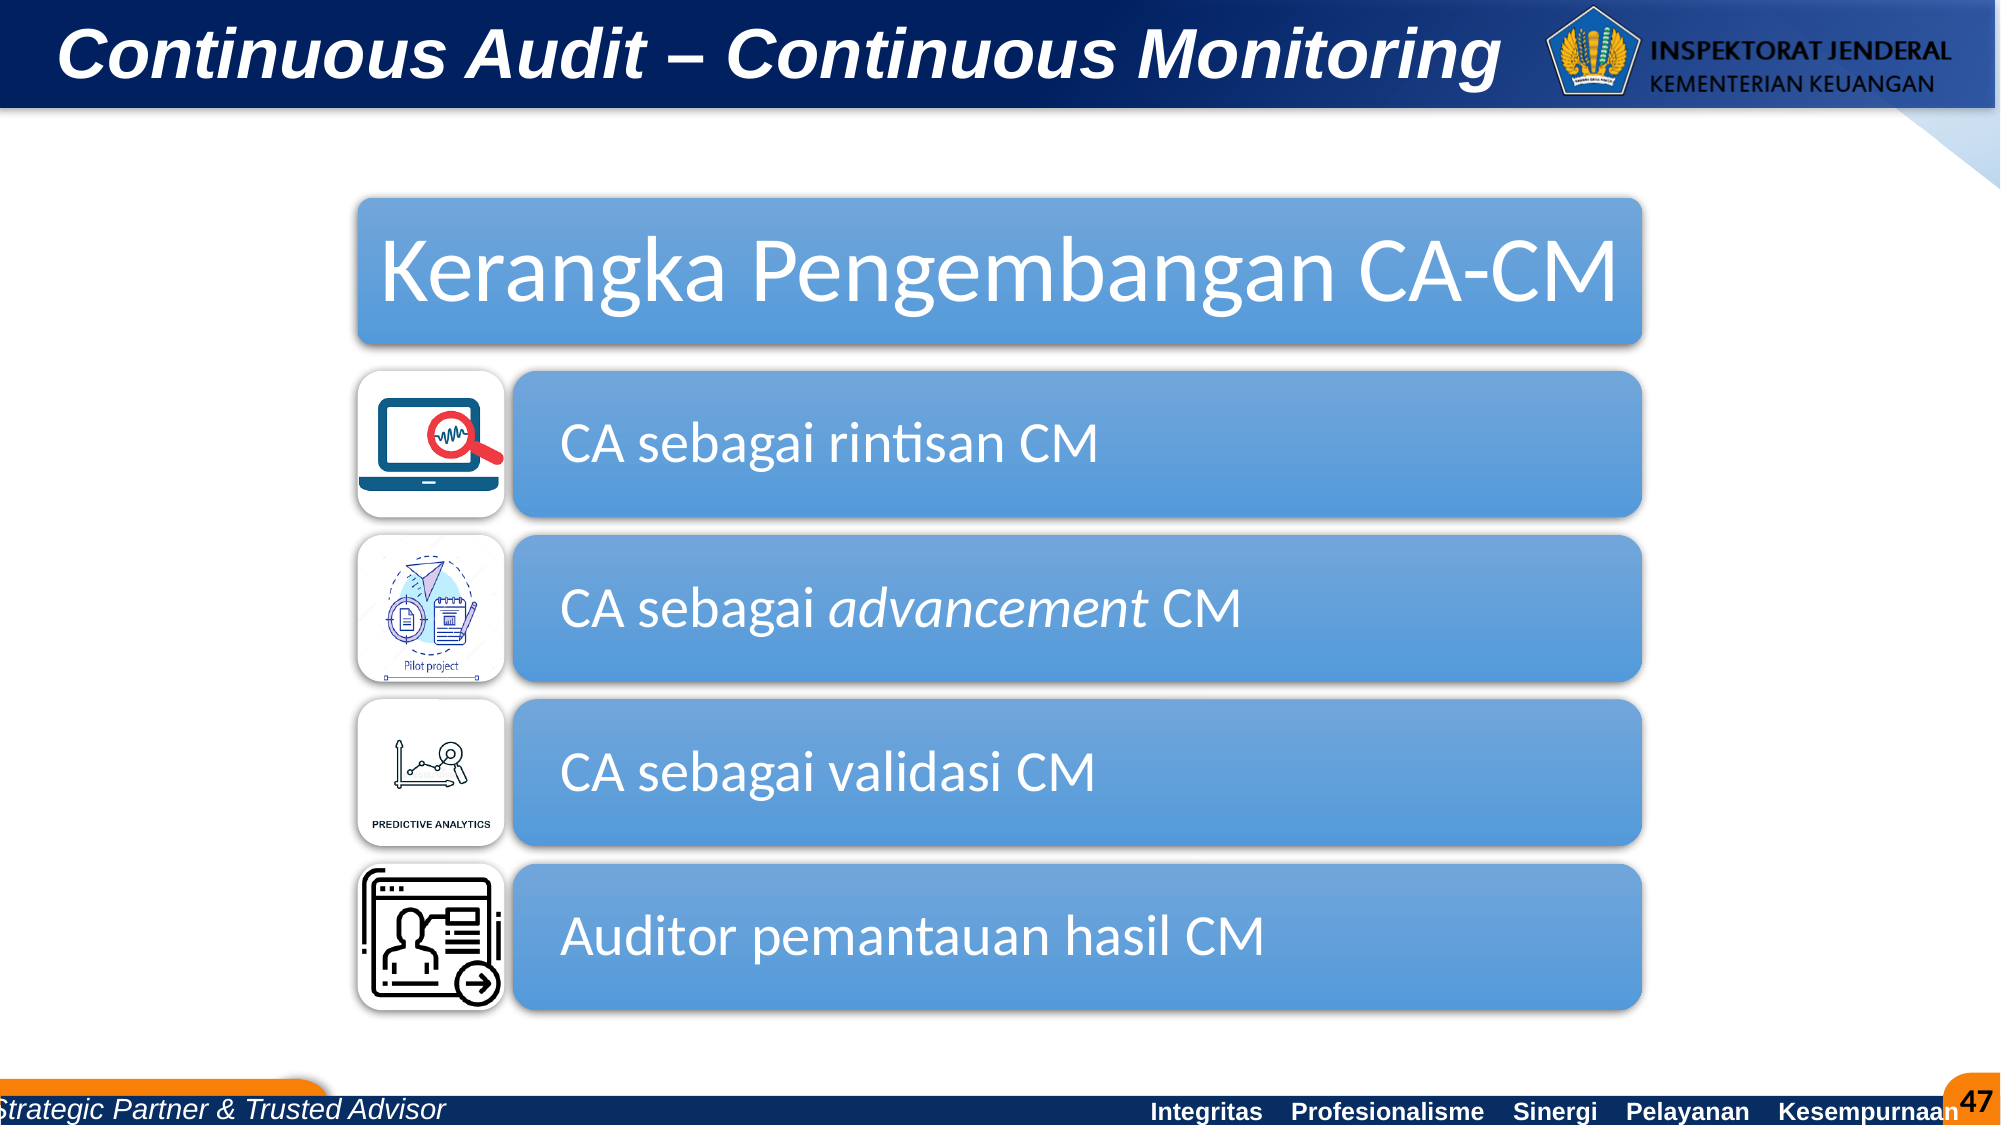

Continuous Audit – Continuous Monitoring
Kerangka Pengembangan CA-CM
CA sebagai rintisan CM
CA sebagai advancement CM
CA sebagai validasi CM
Auditor pemantauan hasil CM